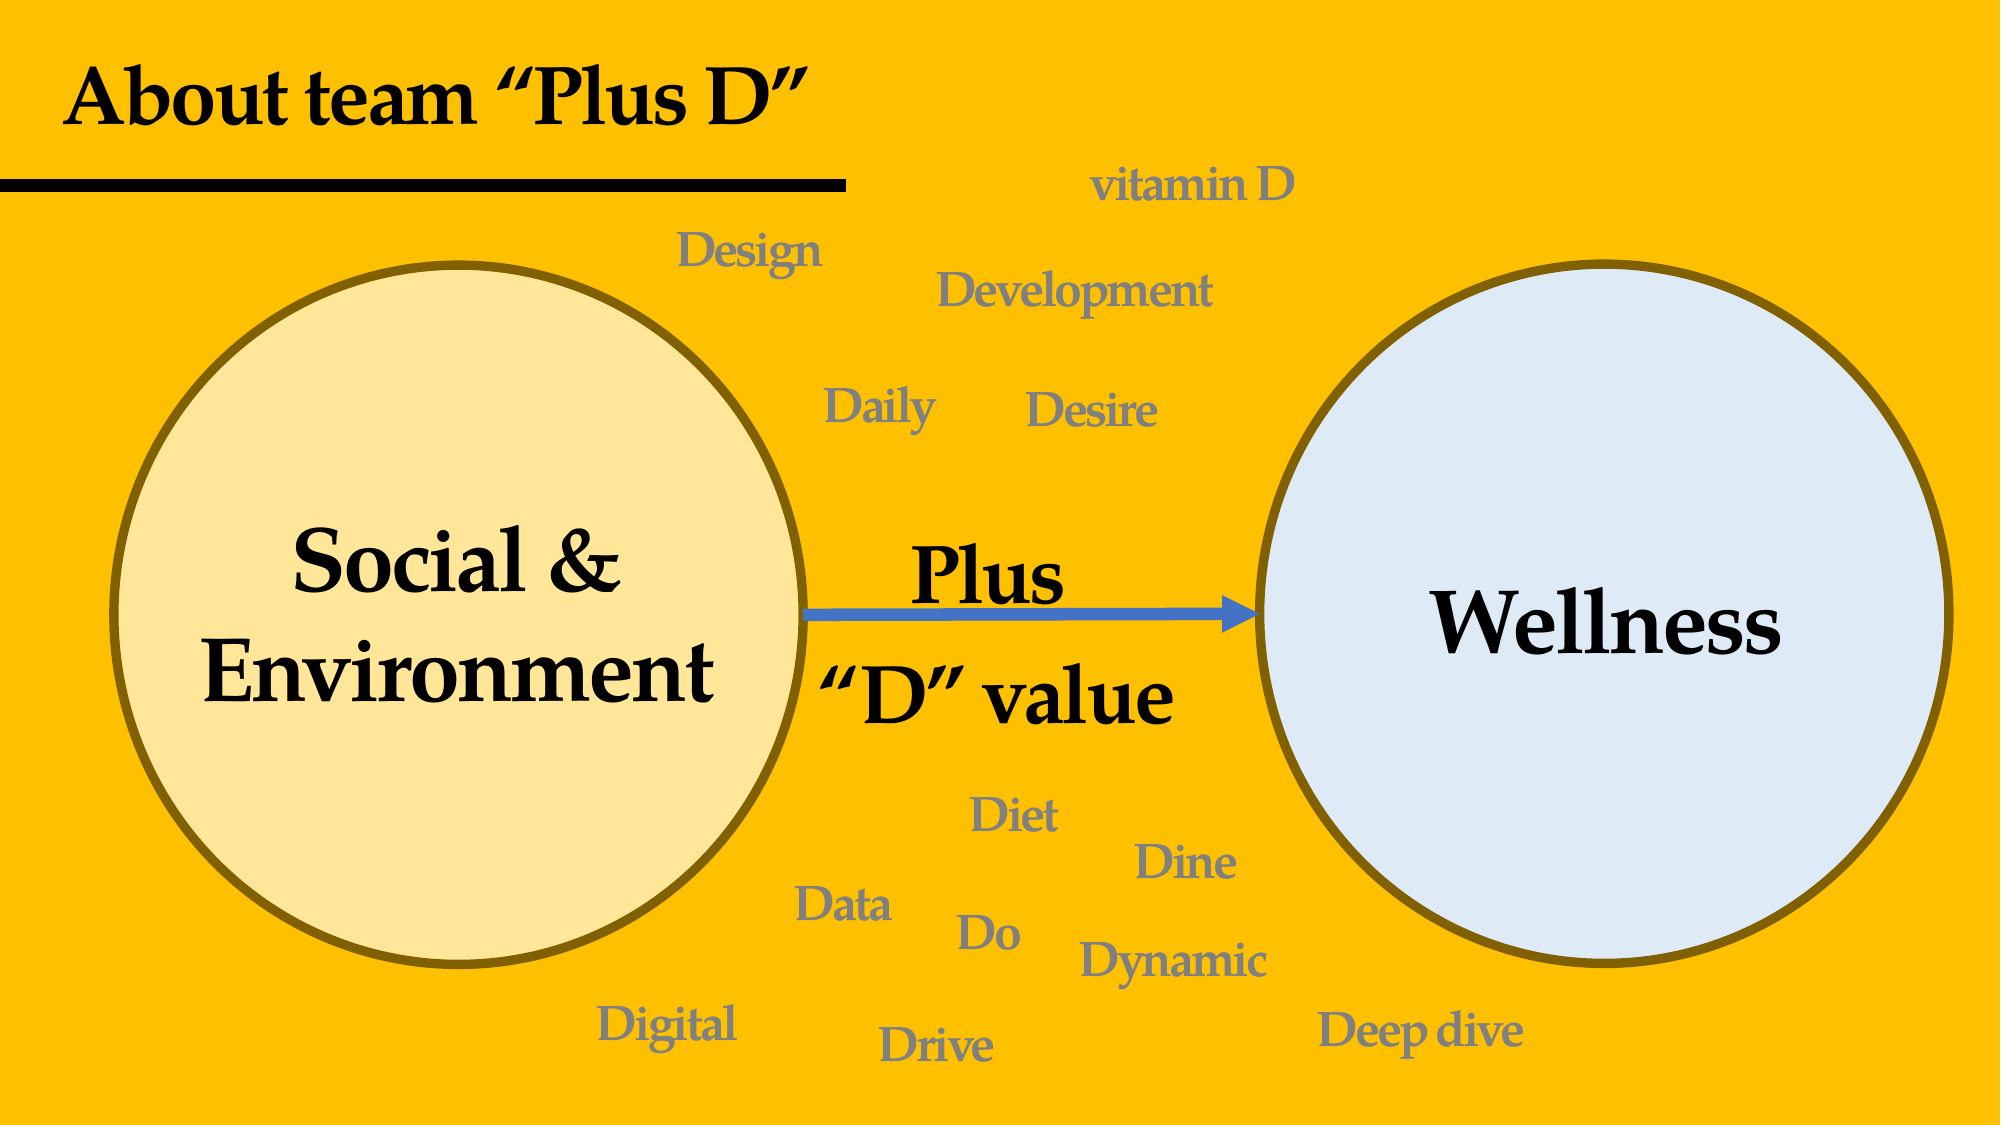

About team “Plus D”
vitamin D
Design
Development

Daily
Desire
Social &
Environment
Plus
“D” value
Wellness
Diet
Dine
Data
Do
Dynamic
Digital
Deep dive
Drive